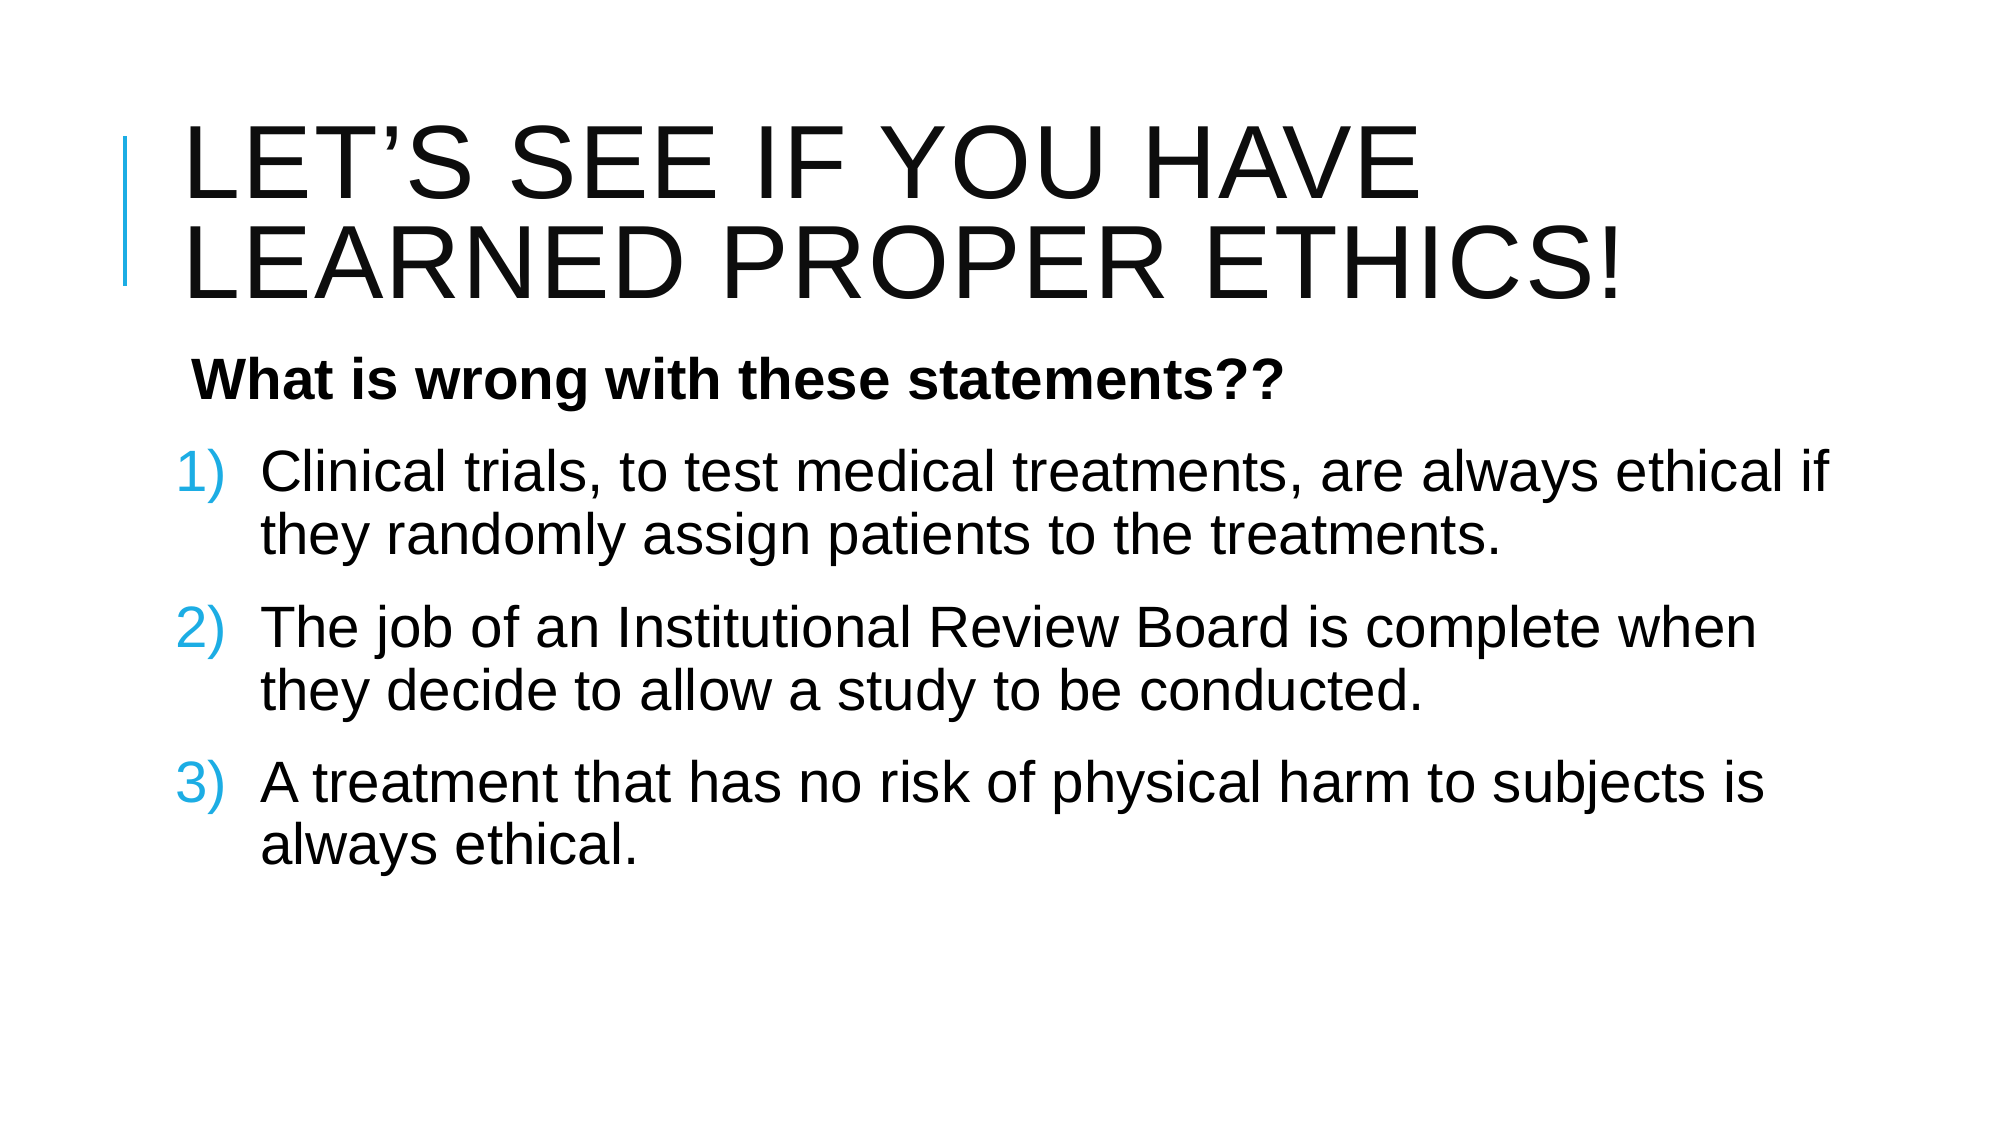

# Let’s see if you have learned proper ethics!
What is wrong with these statements??
Clinical trials, to test medical treatments, are always ethical if they randomly assign patients to the treatments.
The job of an Institutional Review Board is complete when they decide to allow a study to be conducted.
A treatment that has no risk of physical harm to subjects is always ethical.